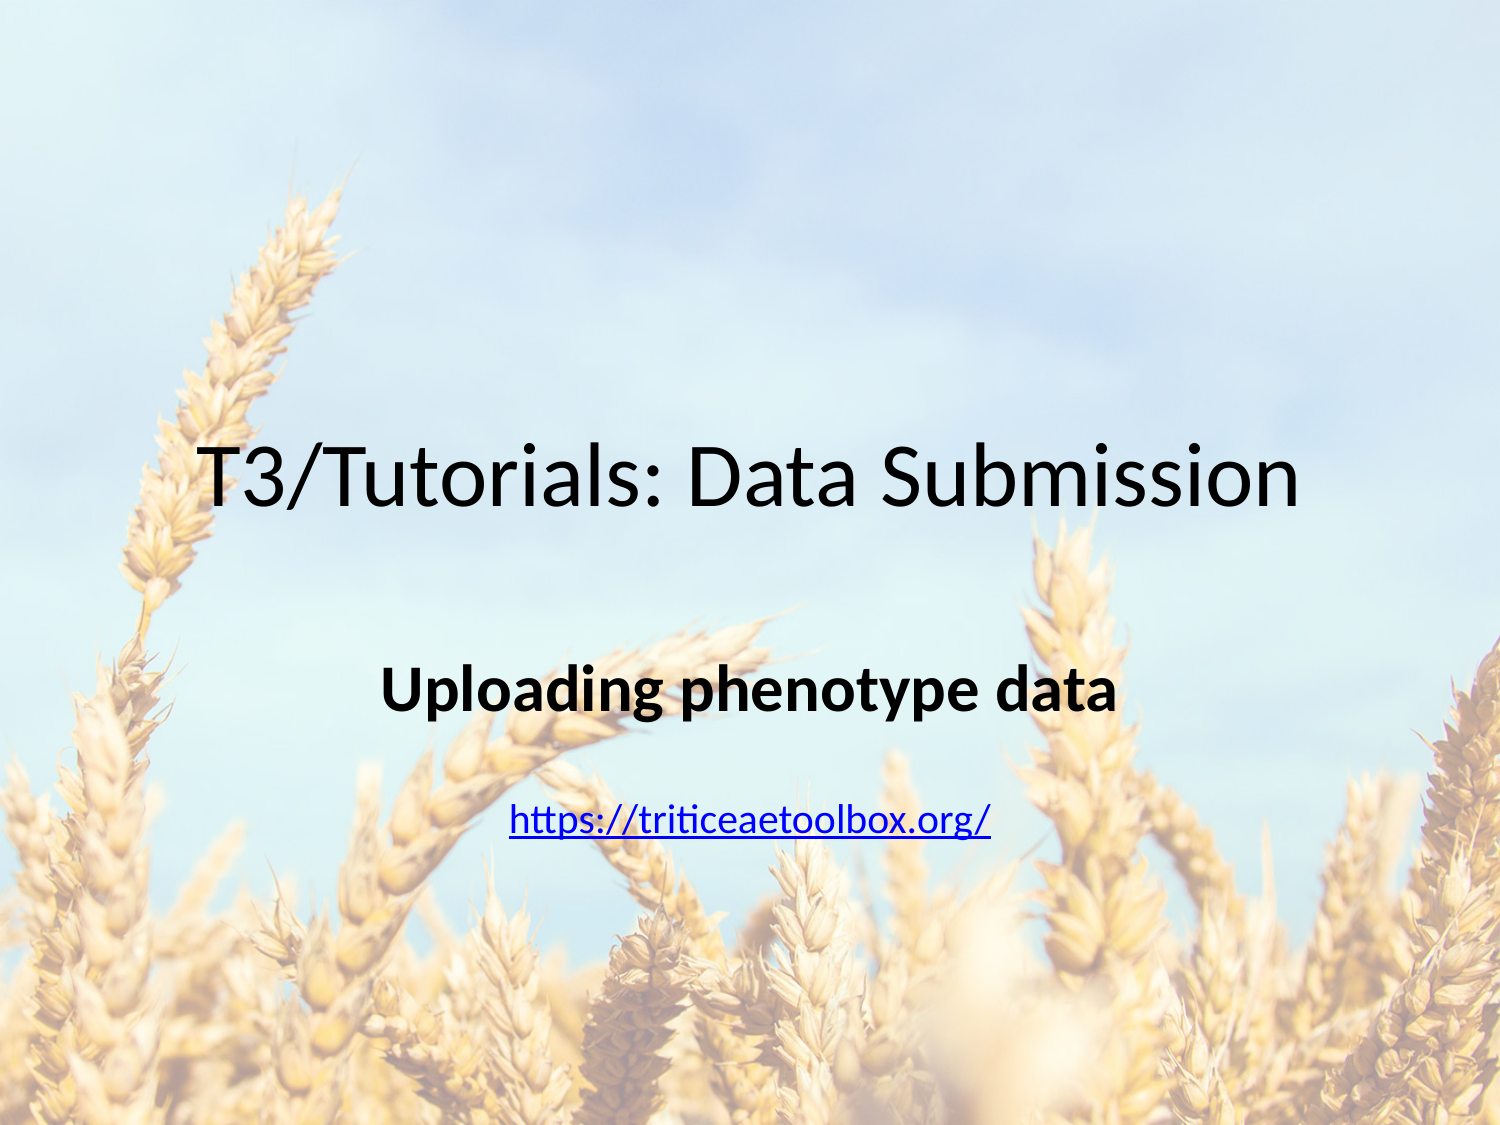

# T3/Tutorials: Data Submission
Uploading phenotype data

https://triticeaetoolbox.org/